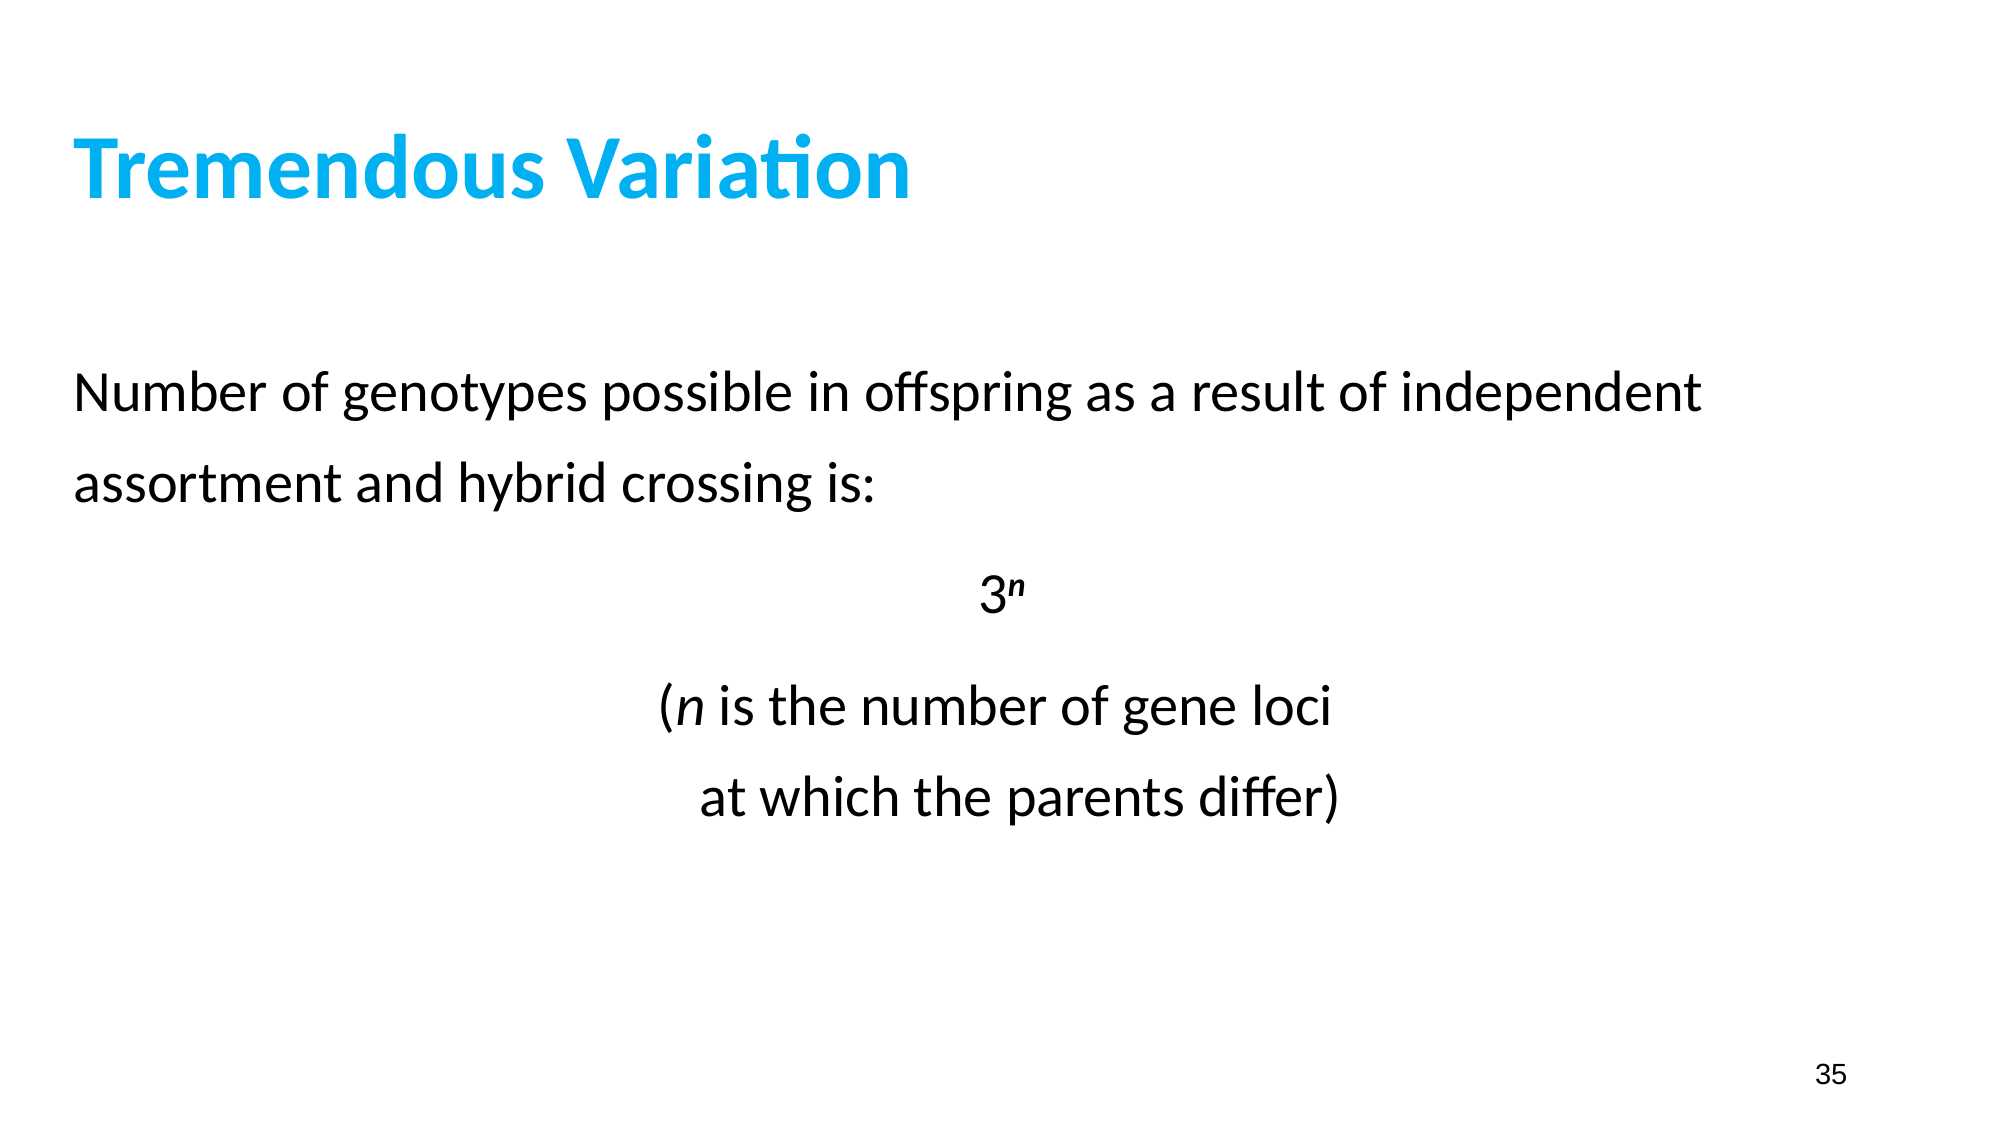

# Tremendous Variation
Number of genotypes possible in offspring as a result of independent assortment and hybrid crossing is:
3n
(n is the number of gene loci
at which the parents differ)
35